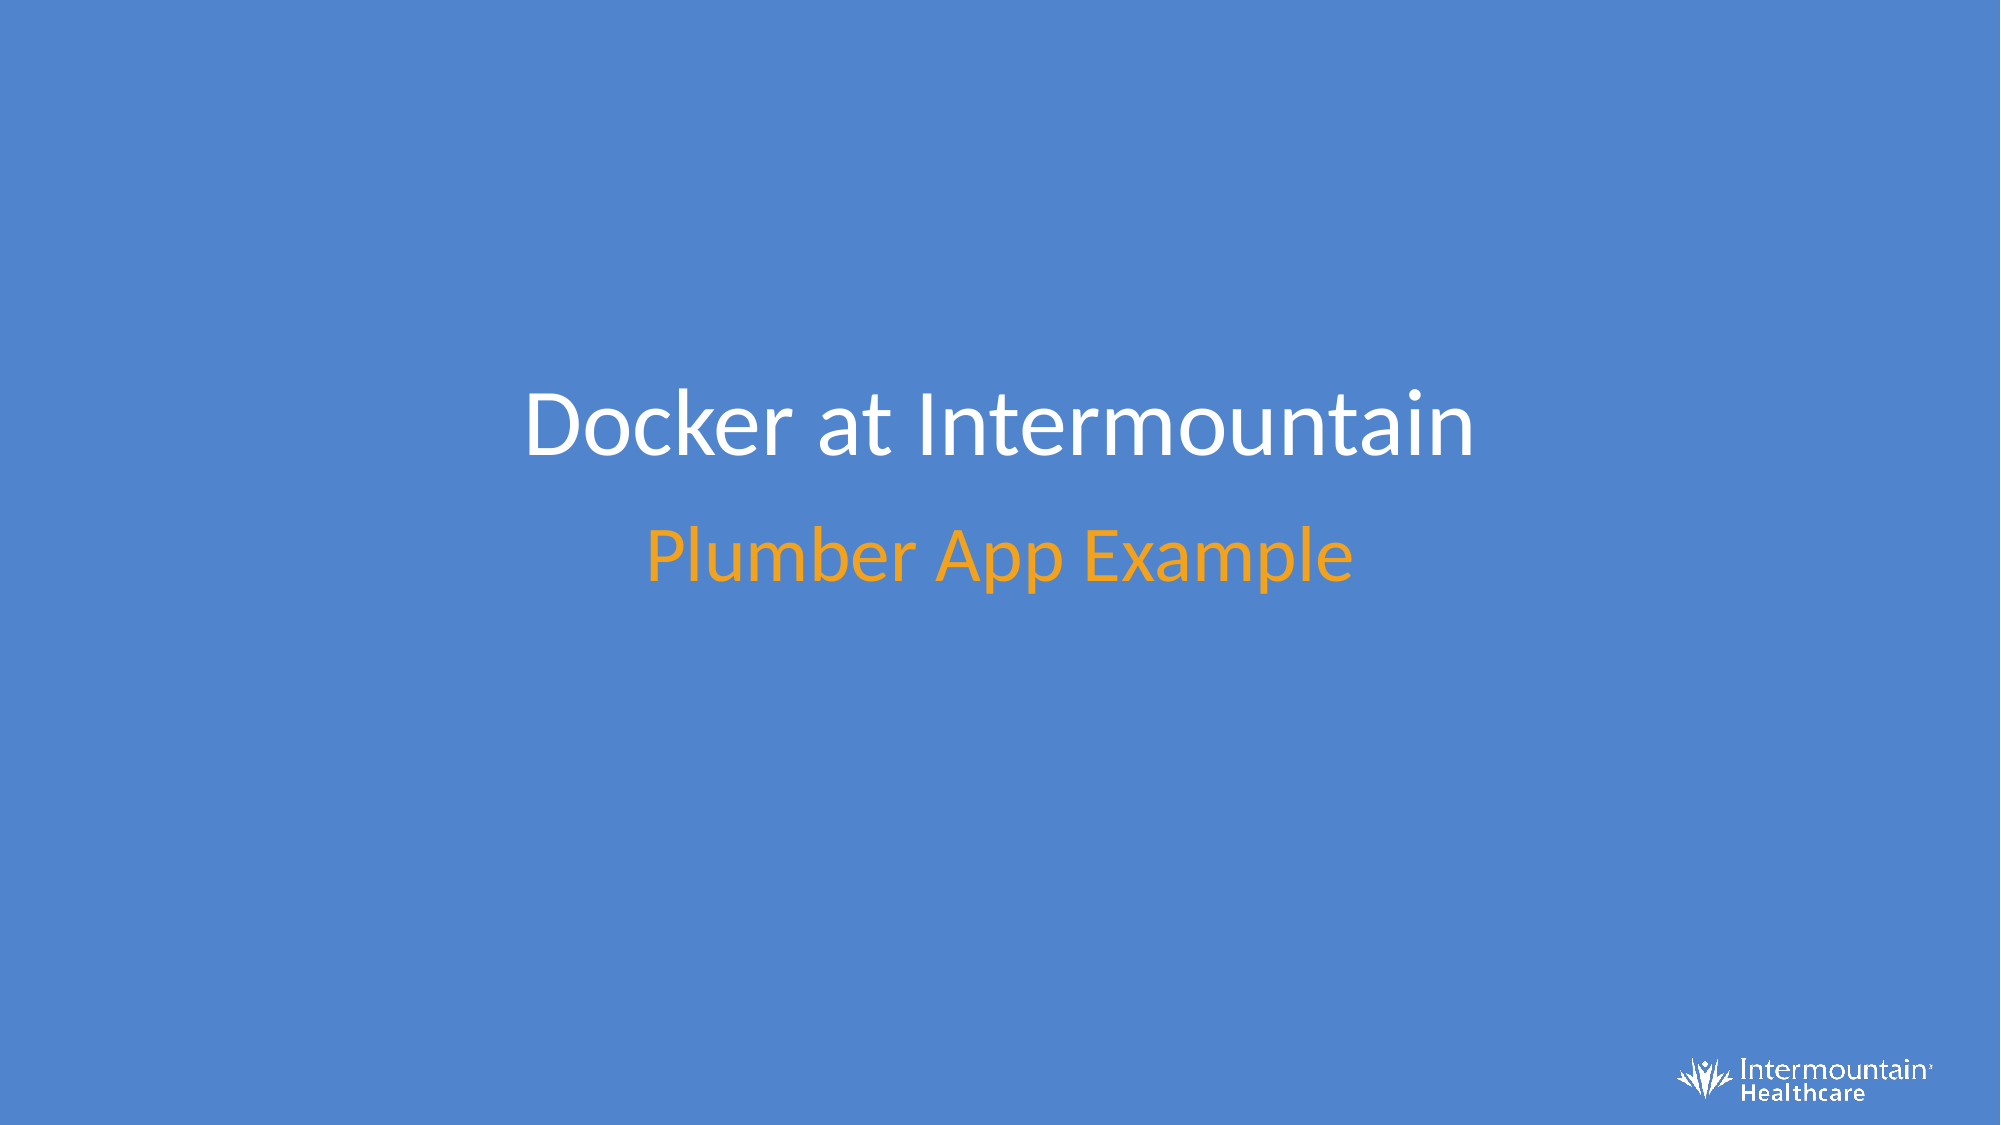

# Docker at Intermountain
Plumber App Example